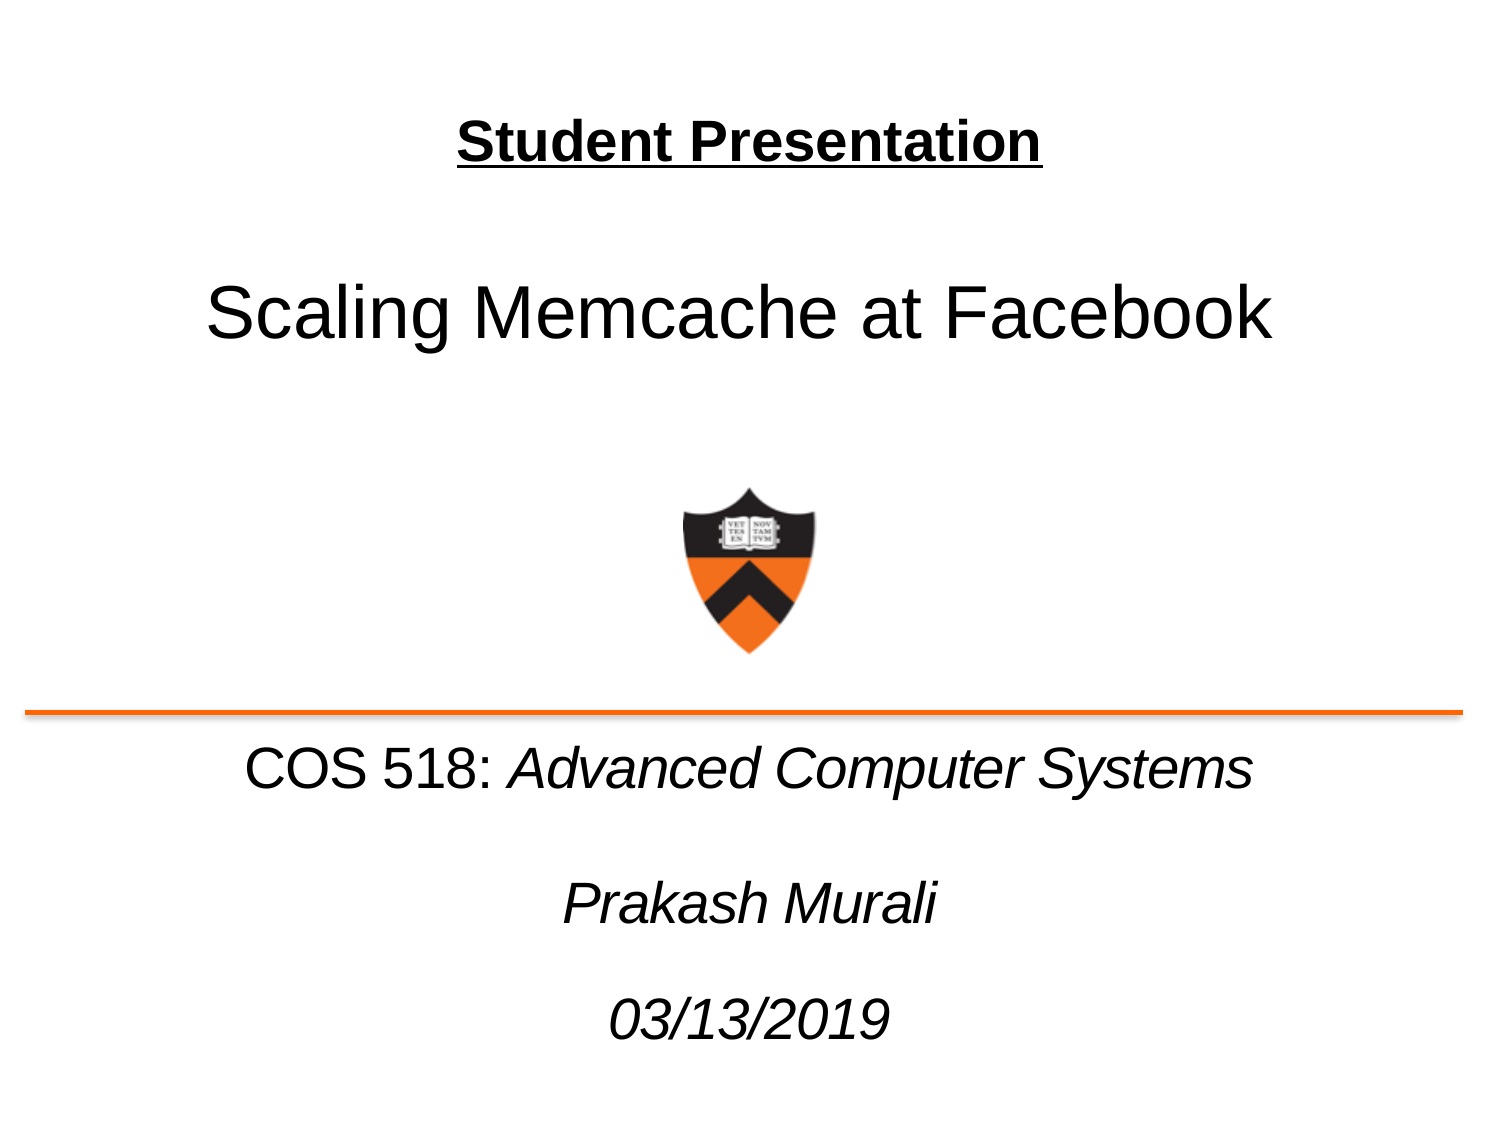

# Student Presentation Scaling Memcache at Facebook
COS 518: Advanced Computer Systems

Prakash Murali
03/13/2019